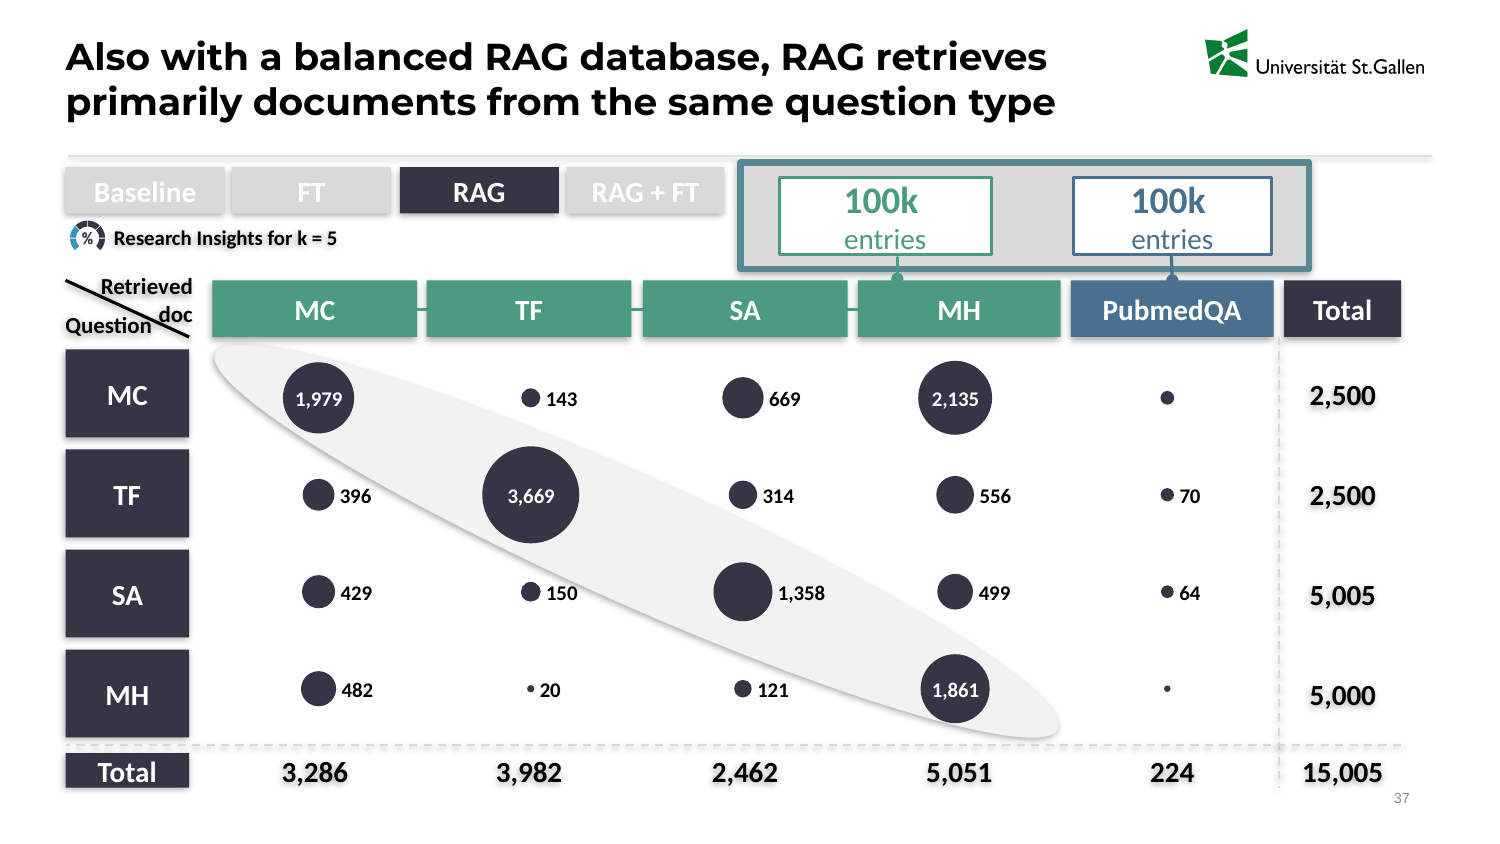

# Also with a balanced RAG database, RAG retrieves primarily documents from the same question type

Baseline
FT
RAG
RAG + FT
100k
entries
100k
entries

Research Insights for k = 5
Retrieved doc
MC
TF
SA
MH
PubmedQA
Total
Question

### Chart

| Category |  |
|---|---|
MC
2,500
1,979
143
669
2,135
TF
2,500

396
3,669
314
556
70
SA
5,005
429
150
1,358
499
64
MH
5,000
482
20
121
1,861
Total
3,286
3,982
2,462
5,051
224
15,005
37